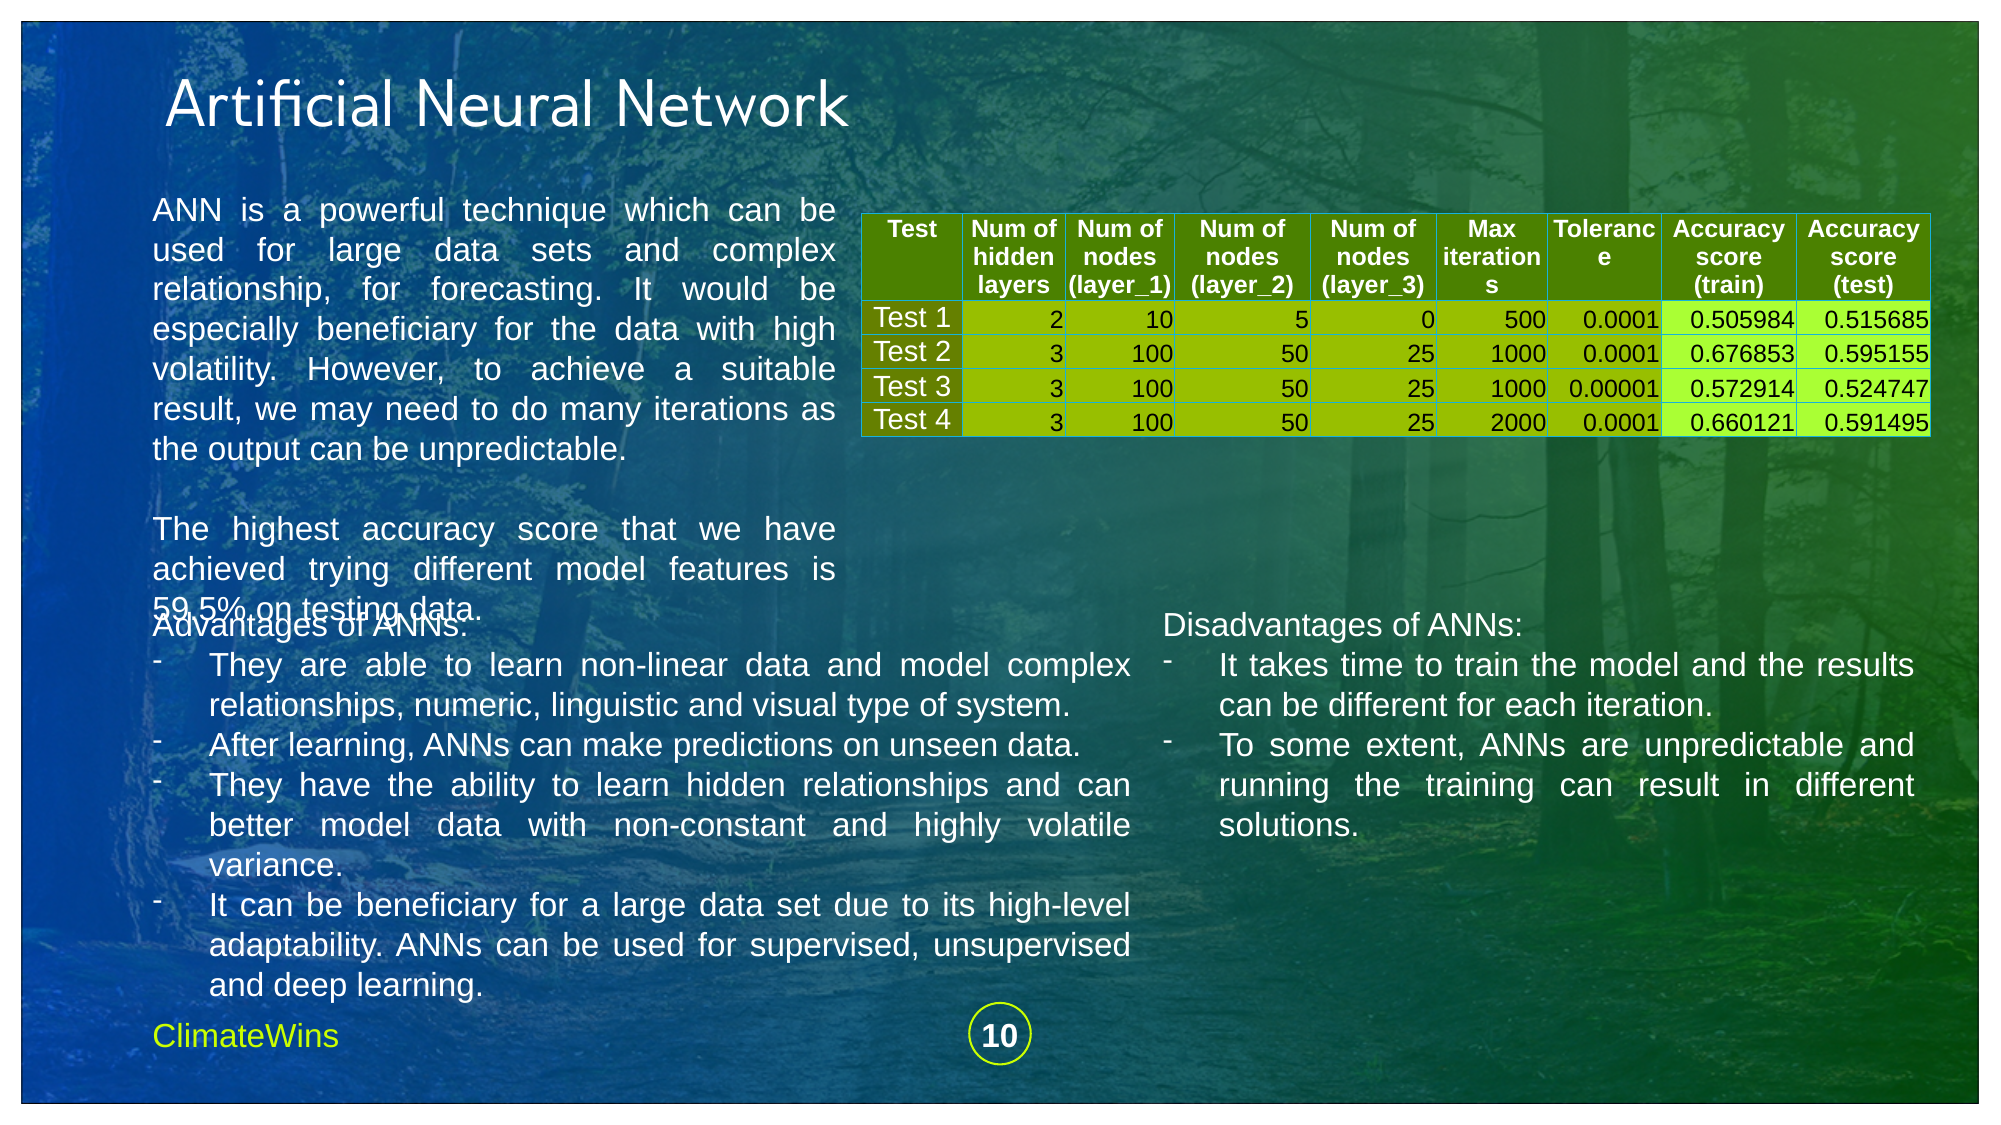

# Artificial Neural Network
ANN is a powerful technique which can be used for large data sets and complex relationship, for forecasting. It would be especially beneficiary for the data with high volatility. However, to achieve a suitable result, we may need to do many iterations as the output can be unpredictable.

The highest accuracy score that we have achieved trying different model features is 59.5% on testing data.
| Test | Num of hidden layers | Num of nodes (layer\_1) | Num of nodes (layer\_2) | Num of nodes (layer\_3) | Max iterations | Tolerance | Accuracy score (train) | Accuracy score (test) |
| --- | --- | --- | --- | --- | --- | --- | --- | --- |
| Test 1 | 2 | 10 | 5 | 0 | 500 | 0.0001 | 0.505984 | 0.515685 |
| Test 2 | 3 | 100 | 50 | 25 | 1000 | 0.0001 | 0.676853 | 0.595155 |
| Test 3 | 3 | 100 | 50 | 25 | 1000 | 0.00001 | 0.572914 | 0.524747 |
| Test 4 | 3 | 100 | 50 | 25 | 2000 | 0.0001 | 0.660121 | 0.591495 |
Advantages of ANNs:
They are able to learn non-linear data and model complex relationships, numeric, linguistic and visual type of system.
After learning, ANNs can make predictions on unseen data.
They have the ability to learn hidden relationships and can better model data with non-constant and highly volatile variance.
It can be beneficiary for a large data set due to its high-level adaptability. ANNs can be used for supervised, unsupervised and deep learning.
Disadvantages of ANNs:
It takes time to train the model and the results can be different for each iteration.
To some extent, ANNs are unpredictable and running the training can result in different solutions.
ClimateWins
10